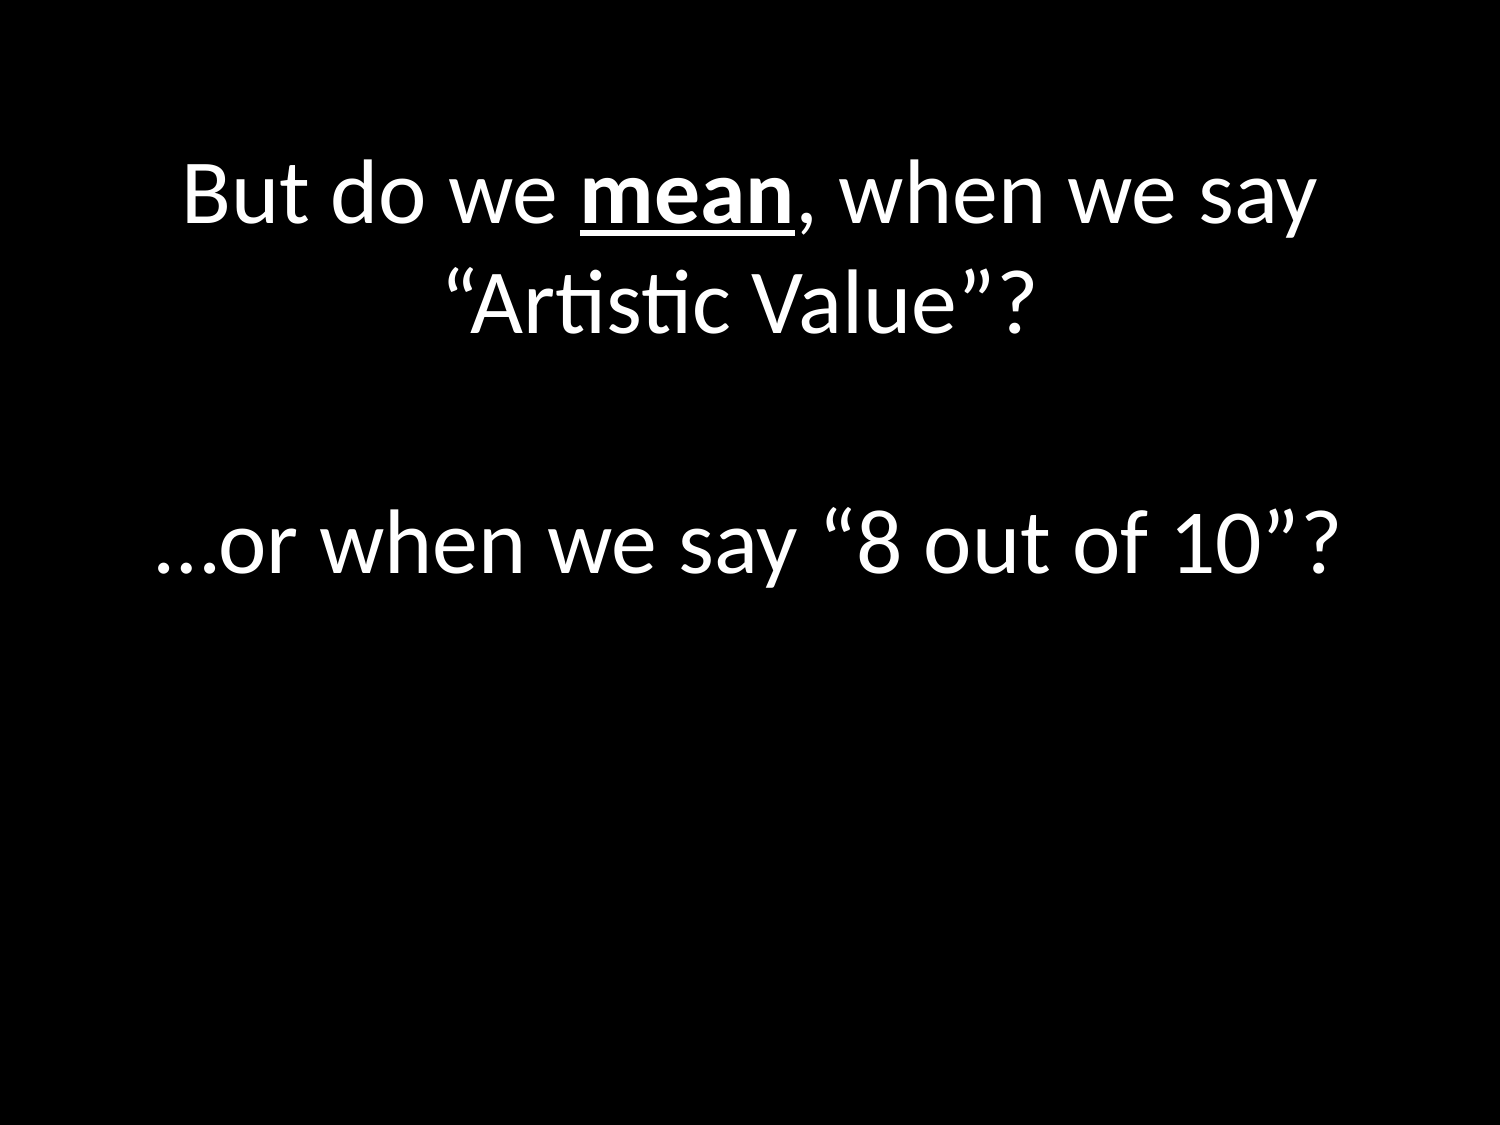

But do we mean, when we say “Artistic Value”?
…or when we say “8 out of 10”?